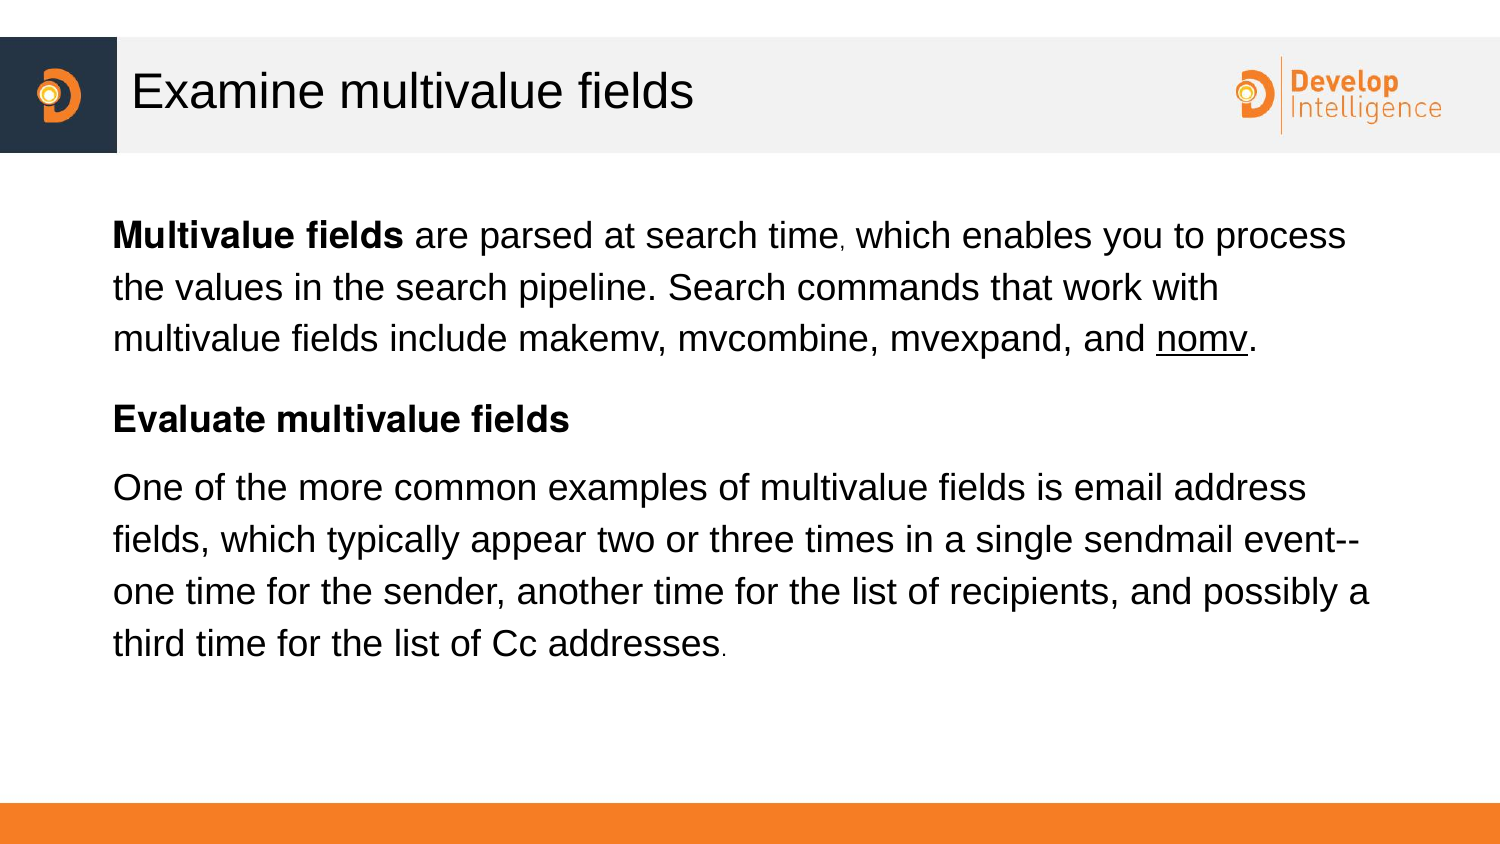

# Examine multivalue fields
Multivalue fields are parsed at search time, which enables you to process the values in the search pipeline. Search commands that work with multivalue fields include makemv, mvcombine, mvexpand, and nomv.
Evaluate multivalue fields
One of the more common examples of multivalue fields is email address fields, which typically appear two or three times in a single sendmail event--one time for the sender, another time for the list of recipients, and possibly a third time for the list of Cc addresses.